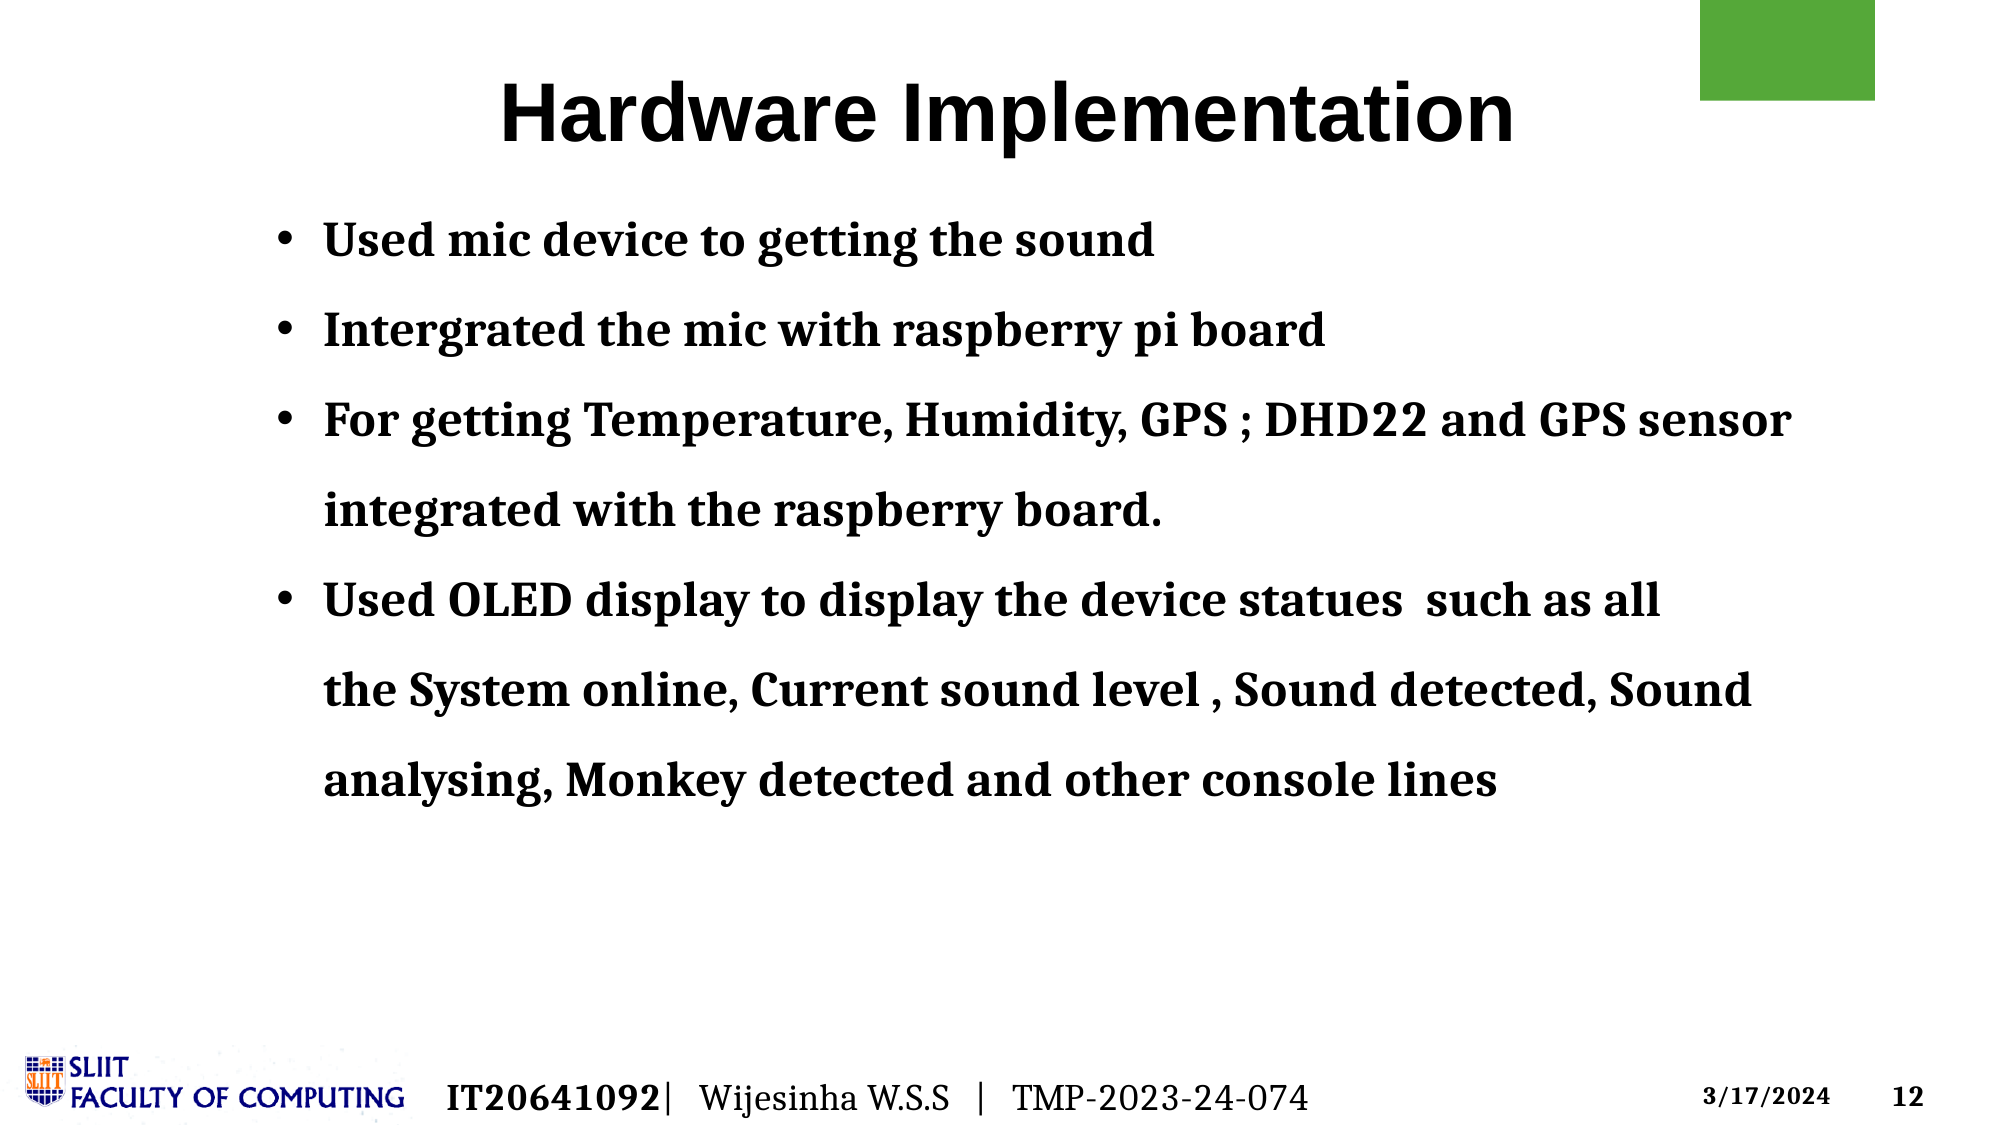

Hardware Implementation
Used mic device to getting the sound
Intergrated the mic with raspberry pi board
For getting Temperature, Humidity, GPS ; DHD22 and GPS sensor integrated with the raspberry board.
Used OLED display to display the device statues  such as all the System online, Current sound level , Sound detected, Sound analysing, Monkey detected and other console lines

IT20641092|   Wijesinha W.S.S   |   TMP-2023-24-074